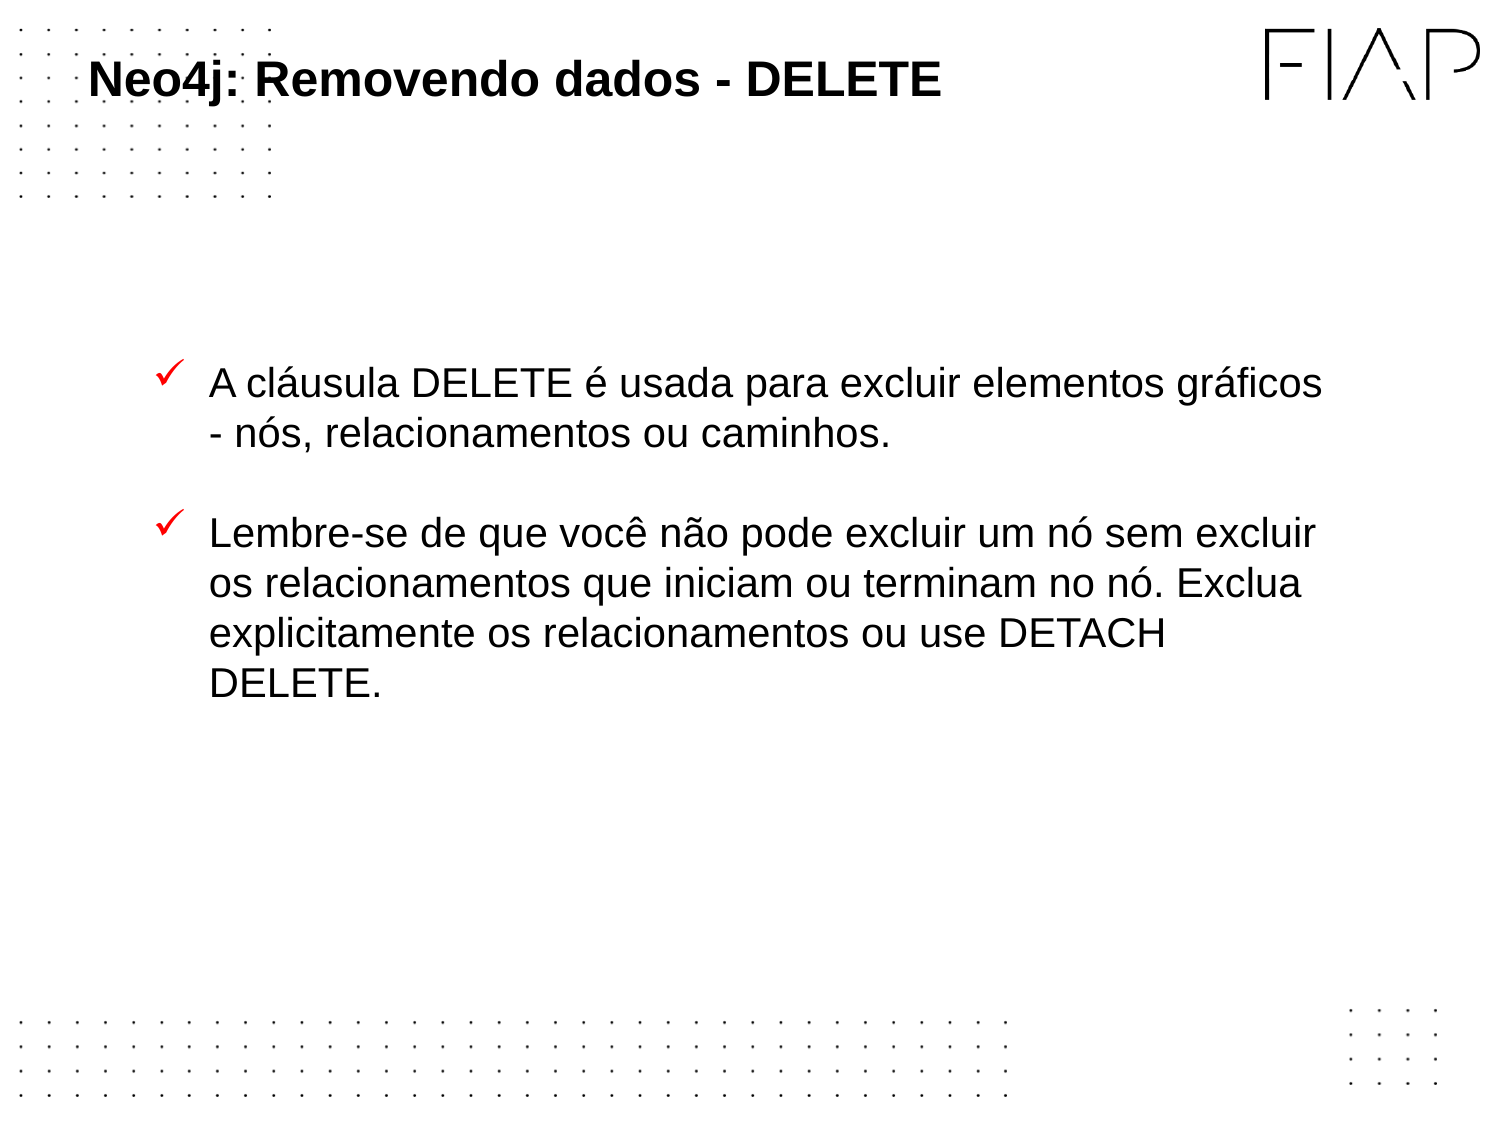

# Neo4j: Removendo dados - DELETE
A cláusula DELETE é usada para excluir elementos gráficos - nós, relacionamentos ou caminhos.

Lembre-se de que você não pode excluir um nó sem excluir os relacionamentos que iniciam ou terminam no nó. Exclua explicitamente os relacionamentos ou use DETACH DELETE.